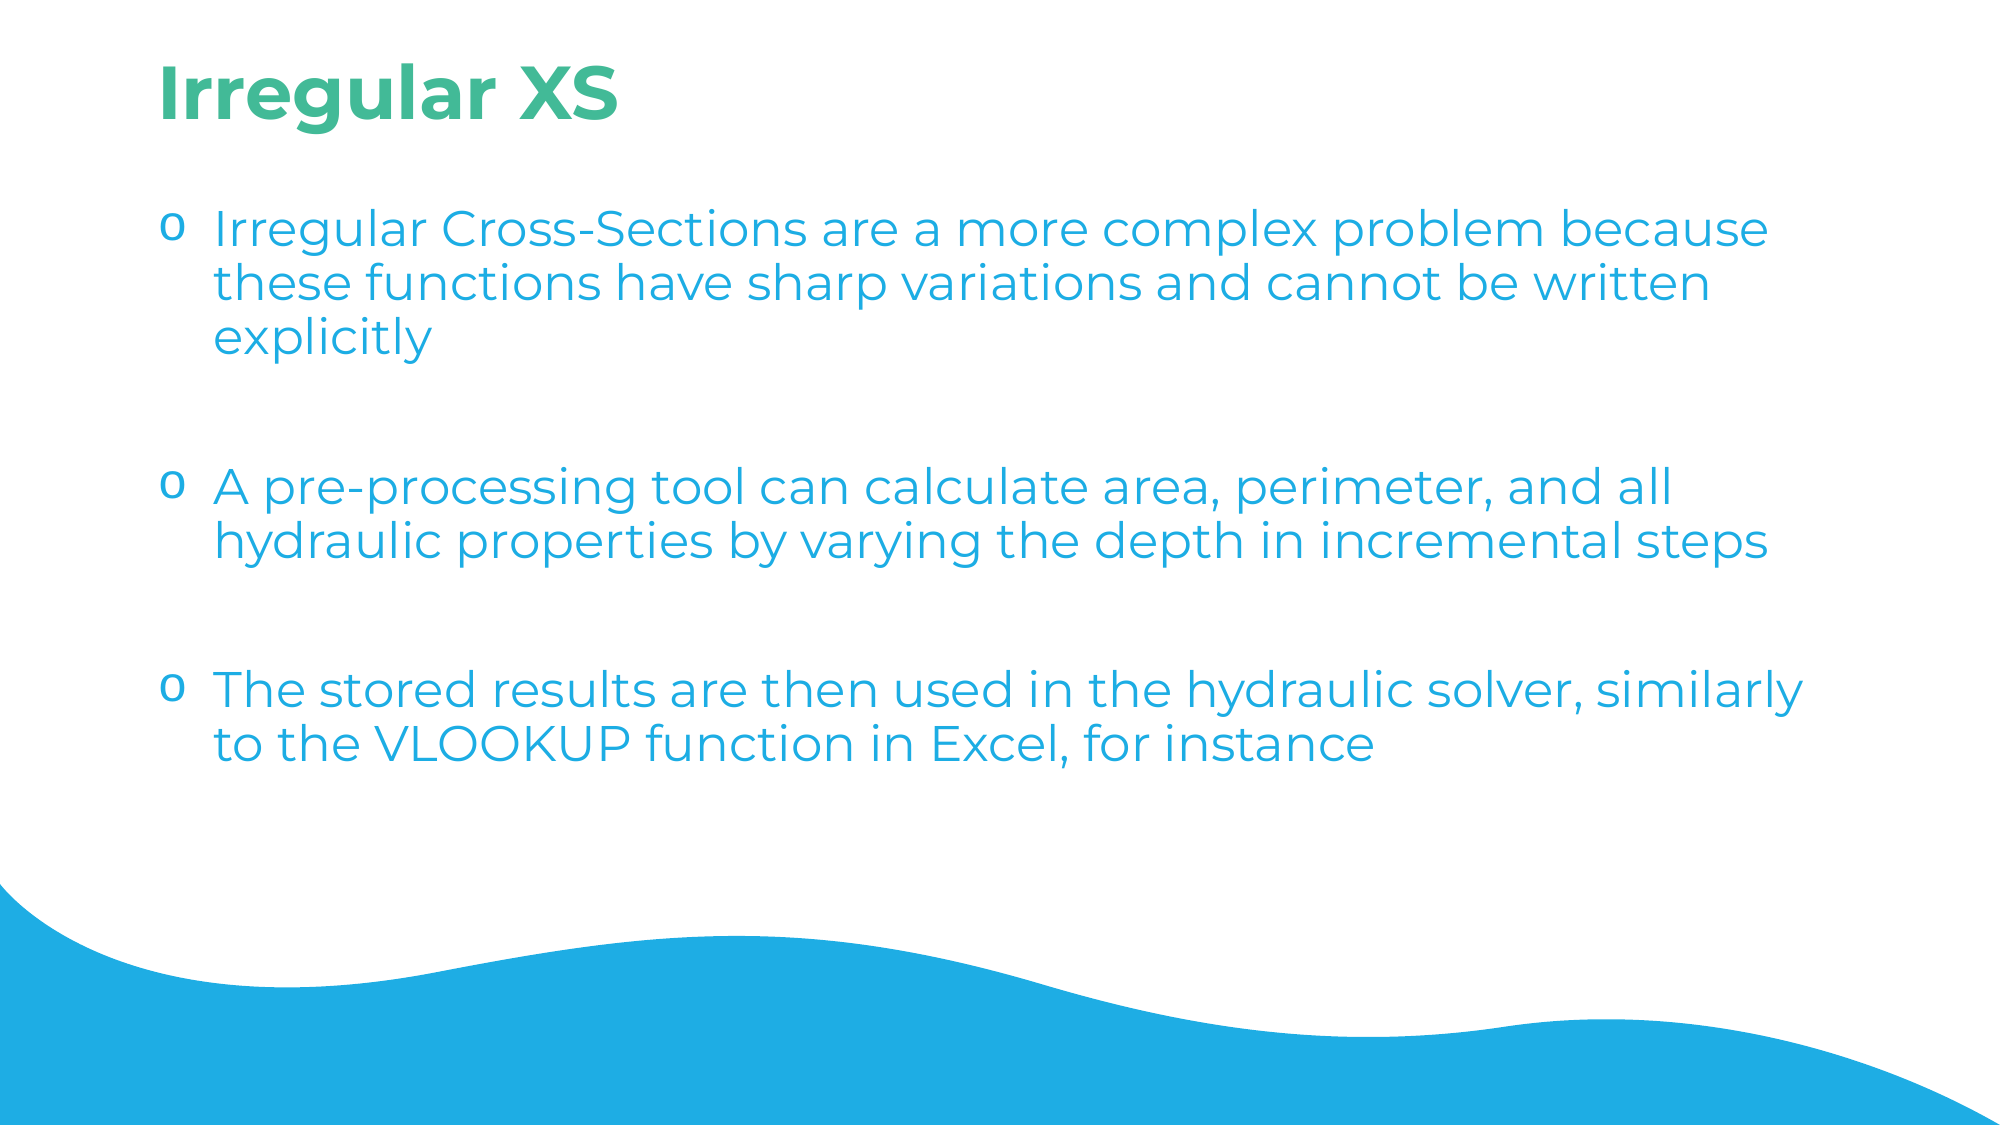

Irregular XS
Irregular Cross-Sections are a more complex problem because these functions have sharp variations and cannot be written explicitly

A pre-processing tool can calculate area, perimeter, and all hydraulic properties by varying the depth in incremental steps

The stored results are then used in the hydraulic solver, similarly to the VLOOKUP function in Excel, for instance